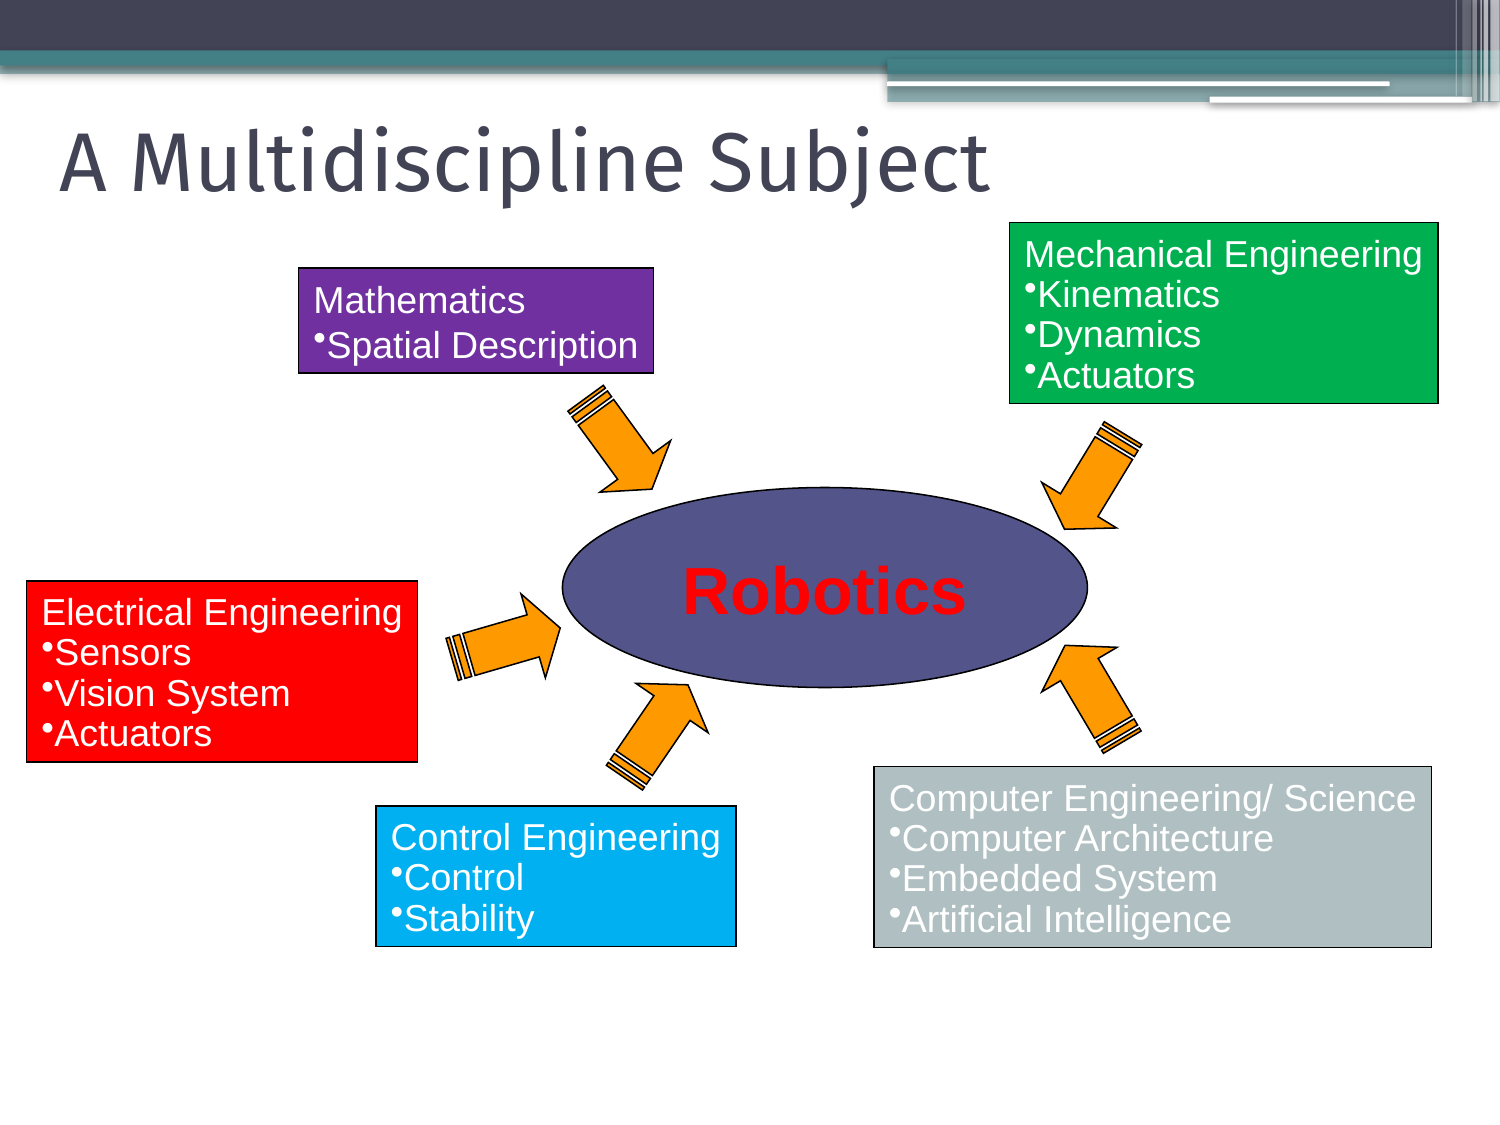

# A Multidiscipline Subject
Mechanical Engineering
Kinematics
Dynamics
Actuators
Mathematics
Spatial Description

Robotics
Electrical Engineering
Sensors
Vision System
Actuators

Computer Engineering/ Science
Computer Architecture
Embedded System
Artificial Intelligence
Control Engineering
Control
Stability